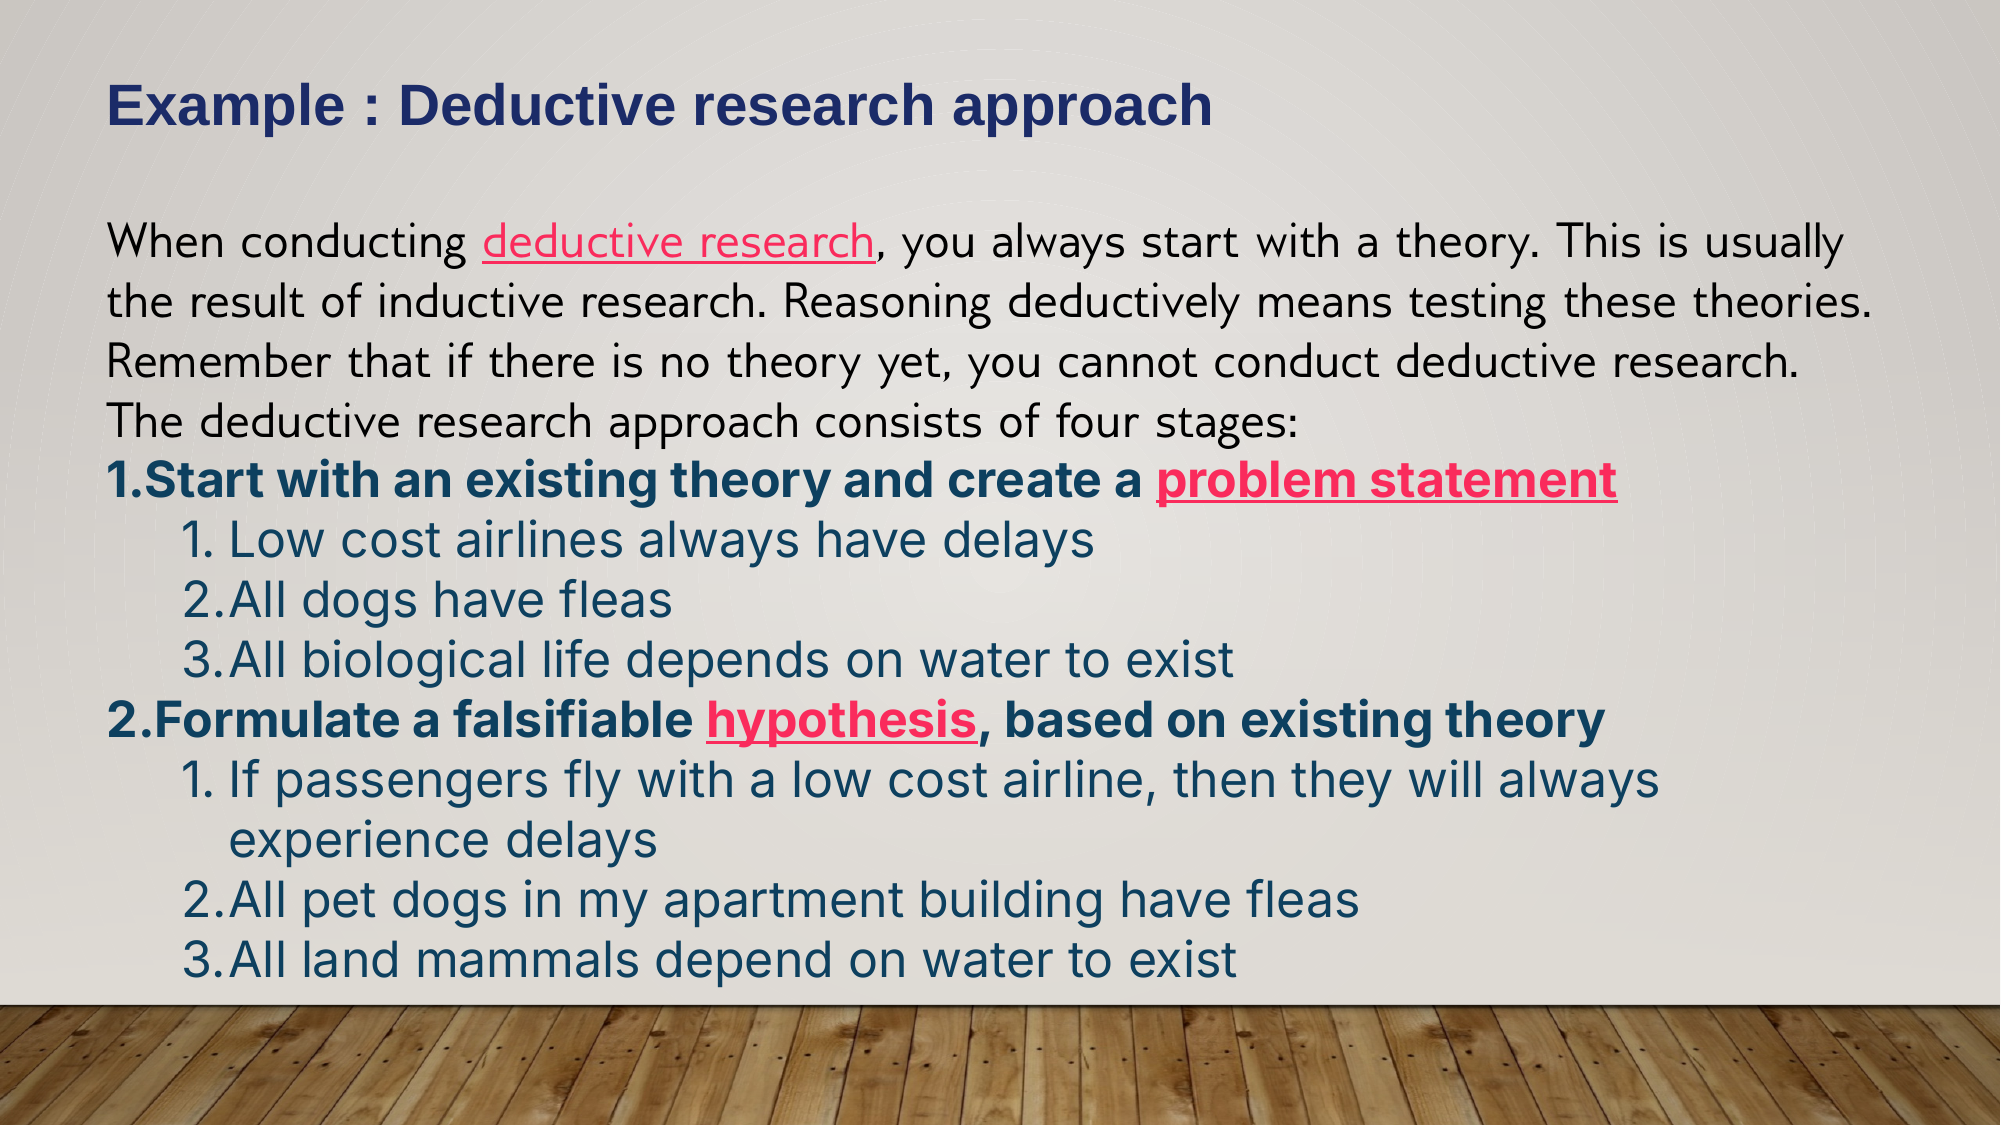

Example : Deductive research approach

When conducting deductive research, you always start with a theory. This is usually the result of inductive research. Reasoning deductively means testing these theories. Remember that if there is no theory yet, you cannot conduct deductive research.
The deductive research approach consists of four stages:
Start with an existing theory and create a problem statement
Low cost airlines always have delays
All dogs have fleas
All biological life depends on water to exist
Formulate a falsifiable hypothesis, based on existing theory
If passengers fly with a low cost airline, then they will always experience delays
All pet dogs in my apartment building have fleas
All land mammals depend on water to exist